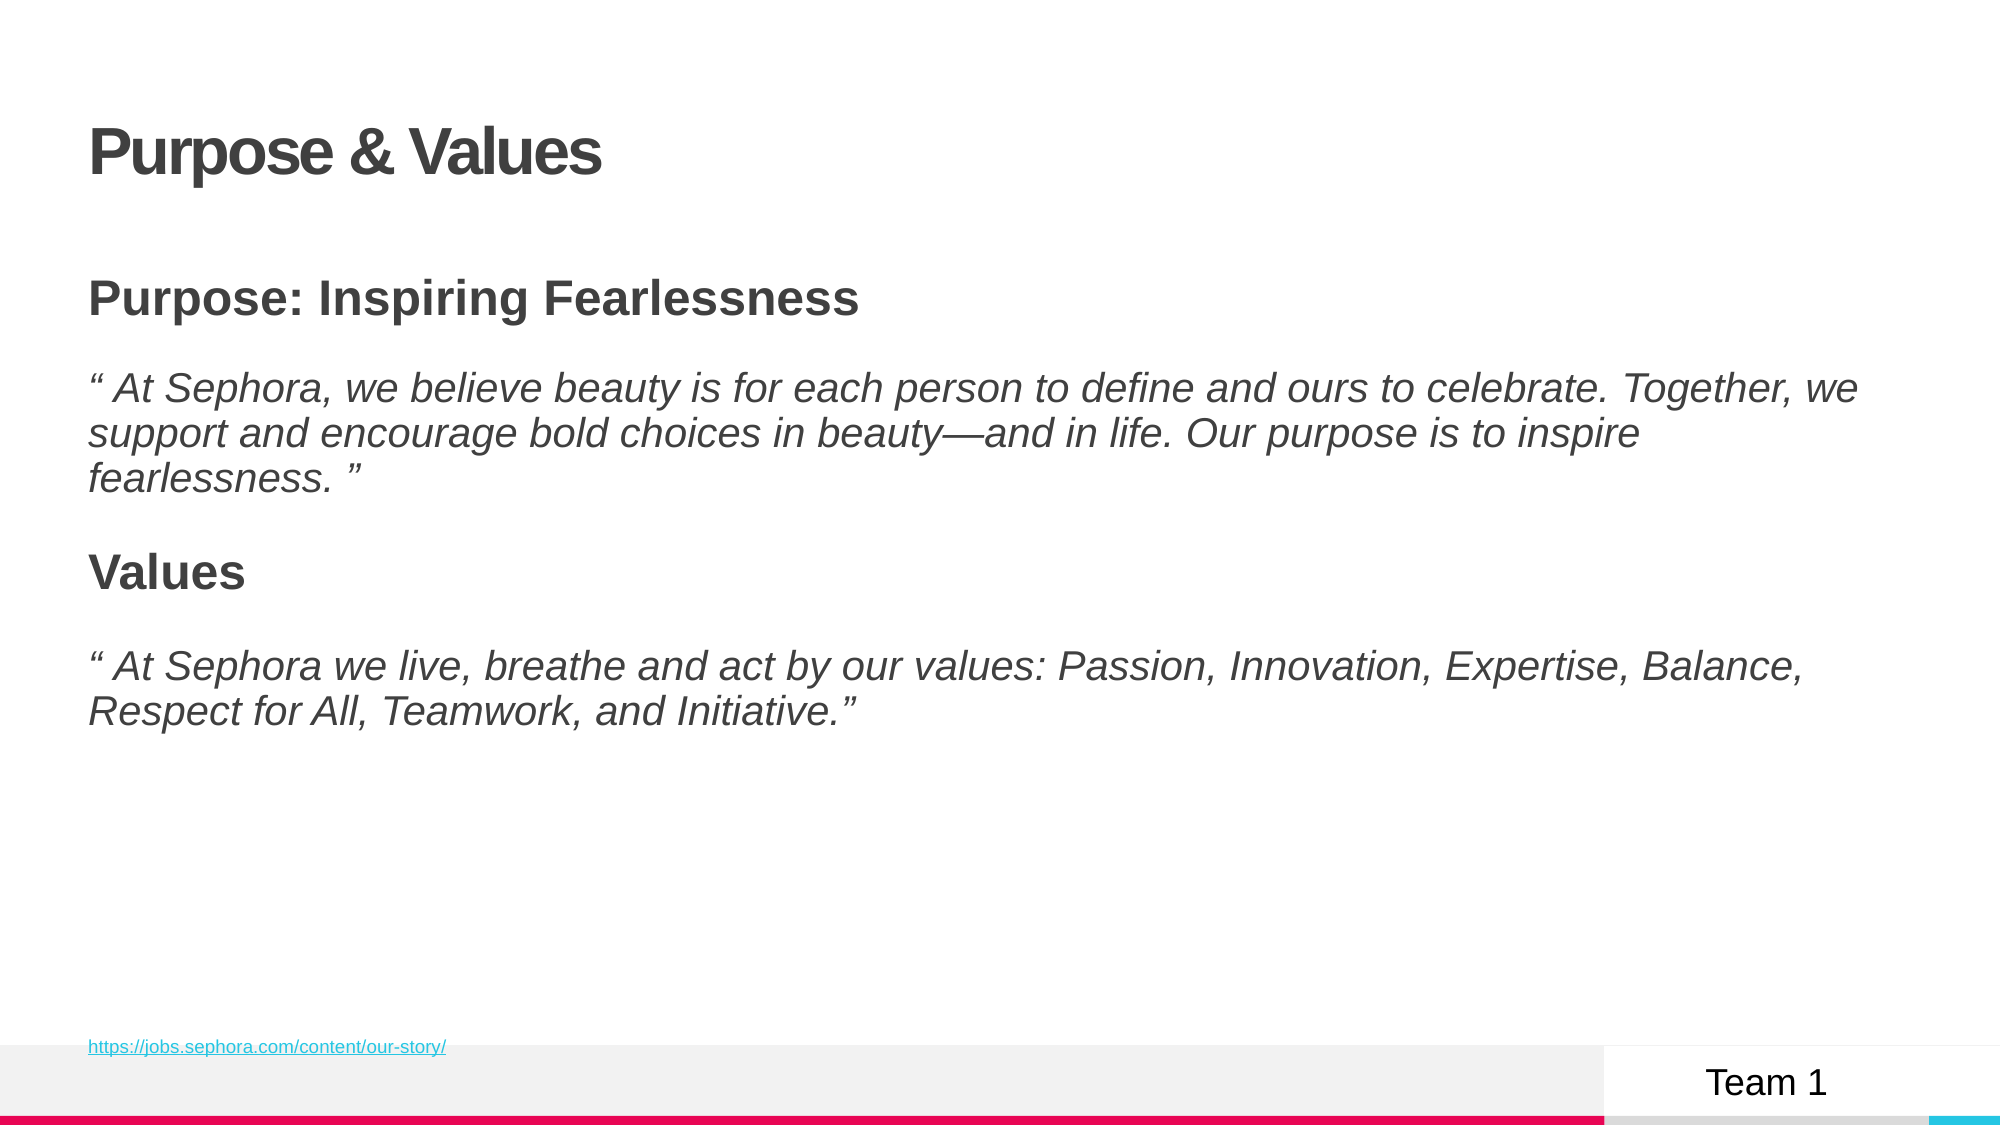

# Purpose & Values
Purpose: Inspiring Fearlessness

“ At Sephora, we believe beauty is for each person to define and ours to celebrate. Together, we support and encourage bold choices in beauty—and in life. Our purpose is to inspire fearlessness. ”
Values
“ At Sephora we live, breathe and act by our values: Passion, Innovation, Expertise, Balance, Respect for All, Teamwork, and Initiative.”

https://jobs.sephora.com/content/our-story/